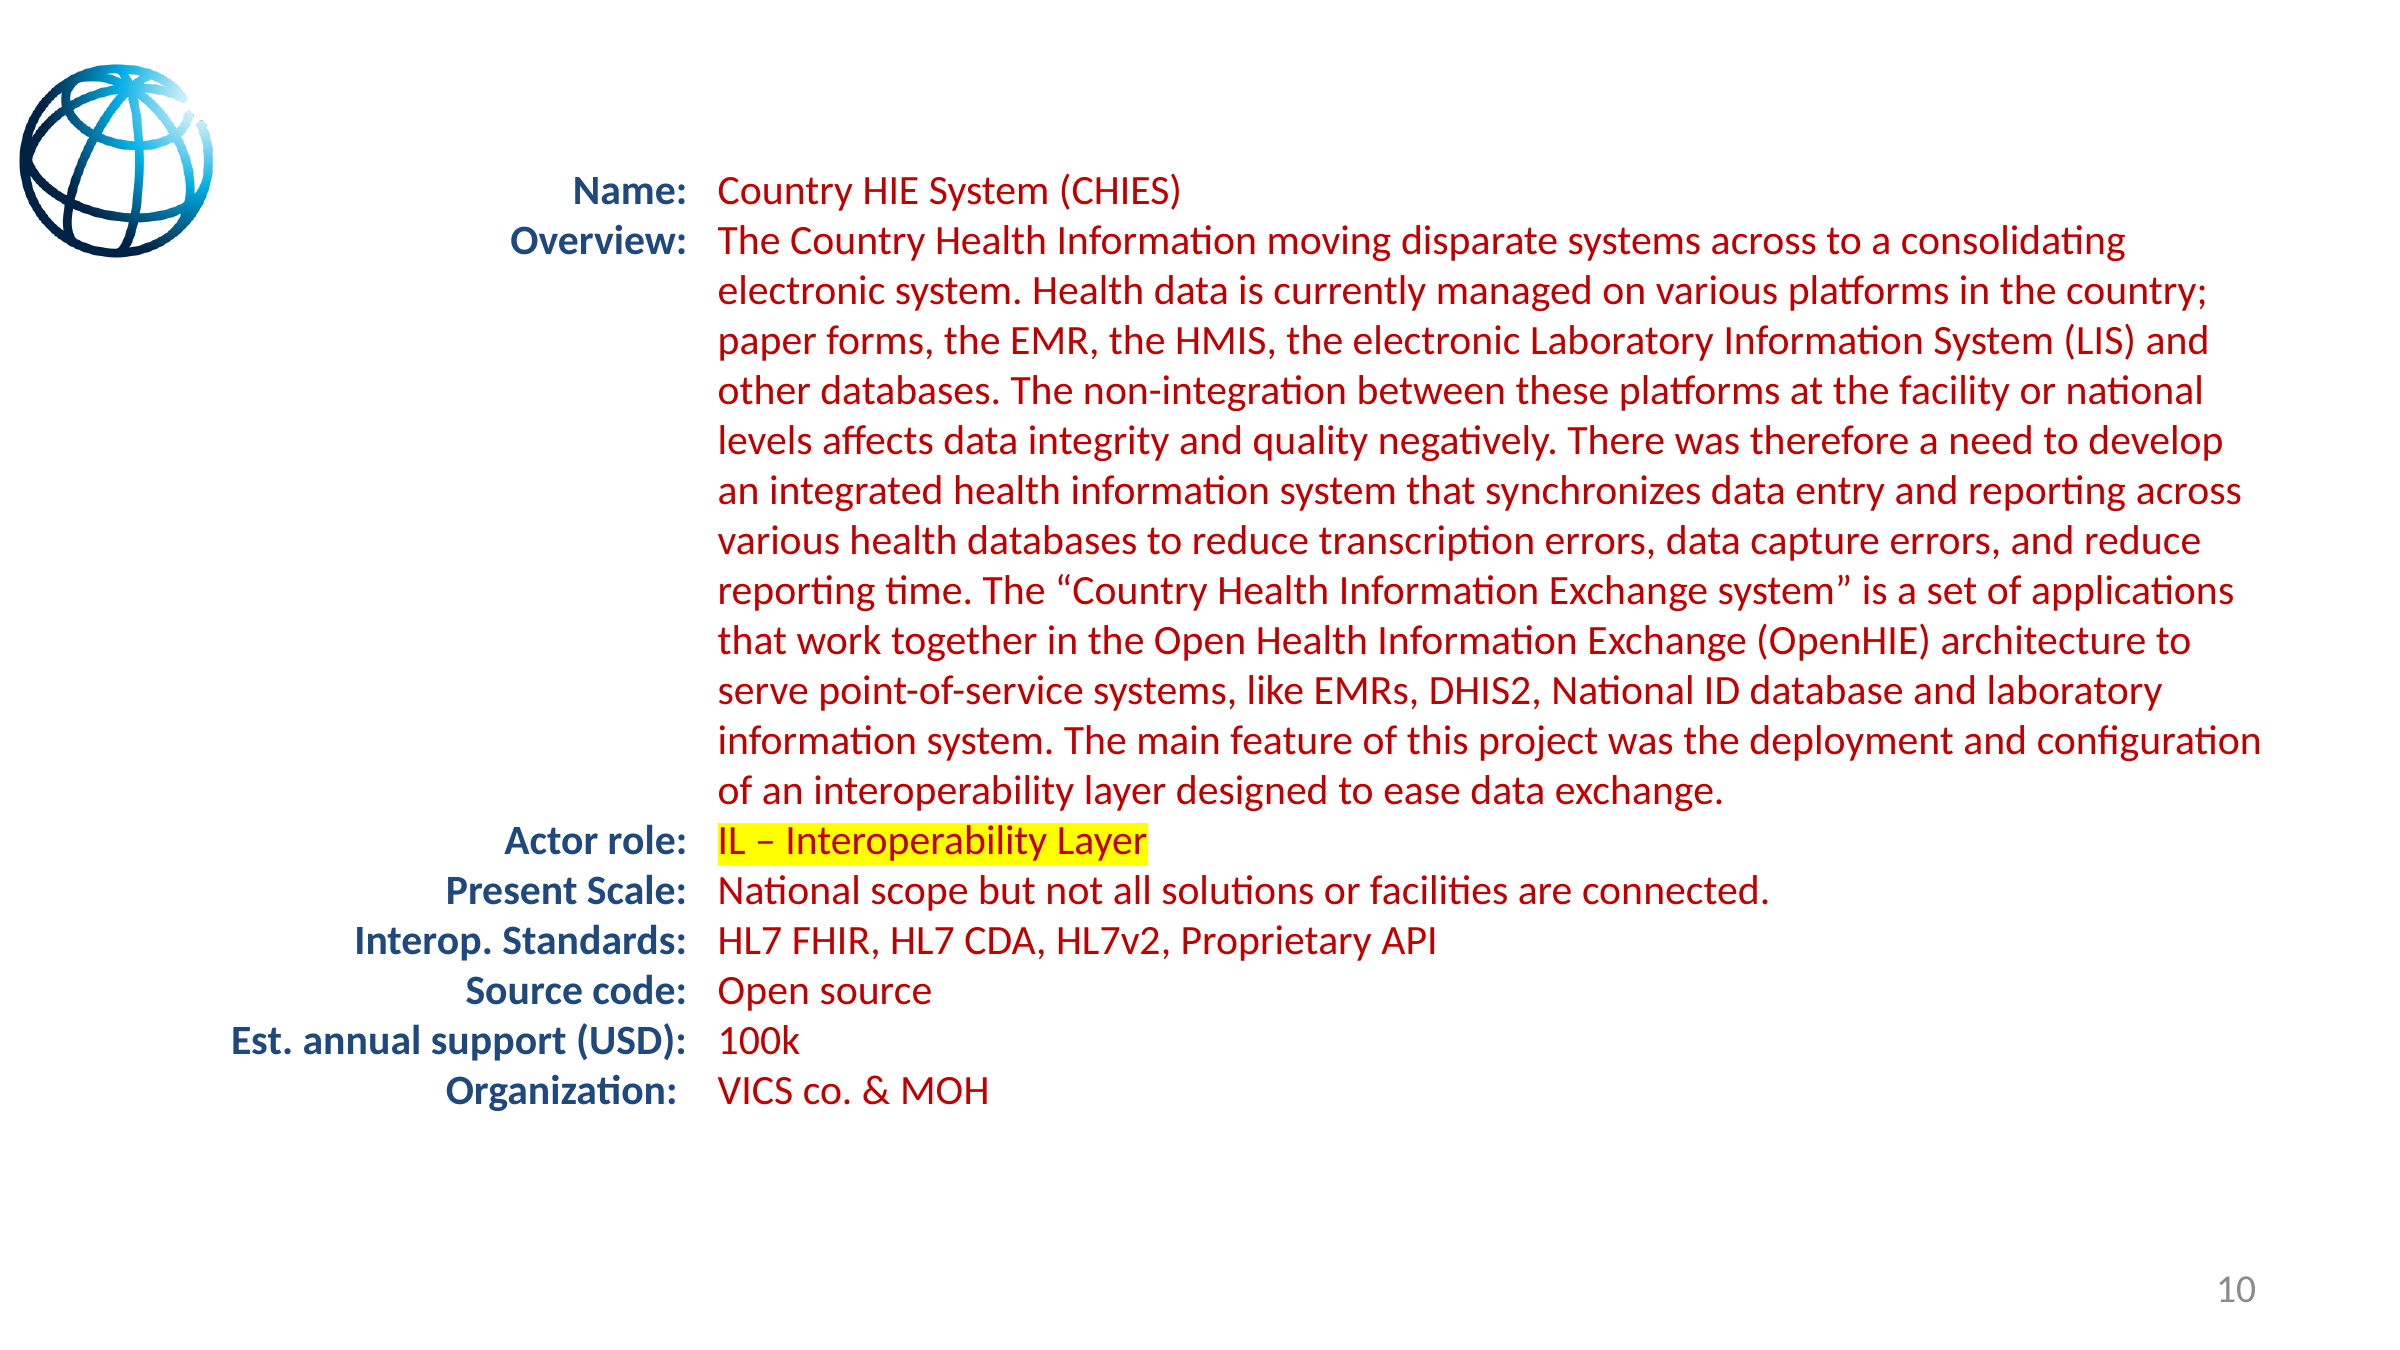

Name:
Overview:

Actor role:
Present Scale:
Interop. Standards:
Source code:
Est. annual support (USD):
Organization:
Country HIE System (CHIES)
The Country Health Information moving disparate systems across to a consolidating electronic system. Health data is currently managed on various platforms in the country; paper forms, the EMR, the HMIS, the electronic Laboratory Information System (LIS) and other databases. The non-integration between these platforms at the facility or national levels affects data integrity and quality negatively. There was therefore a need to develop an integrated health information system that synchronizes data entry and reporting across various health databases to reduce transcription errors, data capture errors, and reduce reporting time. The “Country Health Information Exchange system” is a set of applications that work together in the Open Health Information Exchange (OpenHIE) architecture to serve point-of-service systems, like EMRs, DHIS2, National ID database and laboratory information system. The main feature of this project was the deployment and configuration of an interoperability layer designed to ease data exchange.
IL – Interoperability Layer
National scope but not all solutions or facilities are connected.
HL7 FHIR, HL7 CDA, HL7v2, Proprietary API
Open source
100k
VICS co. & MOH
10